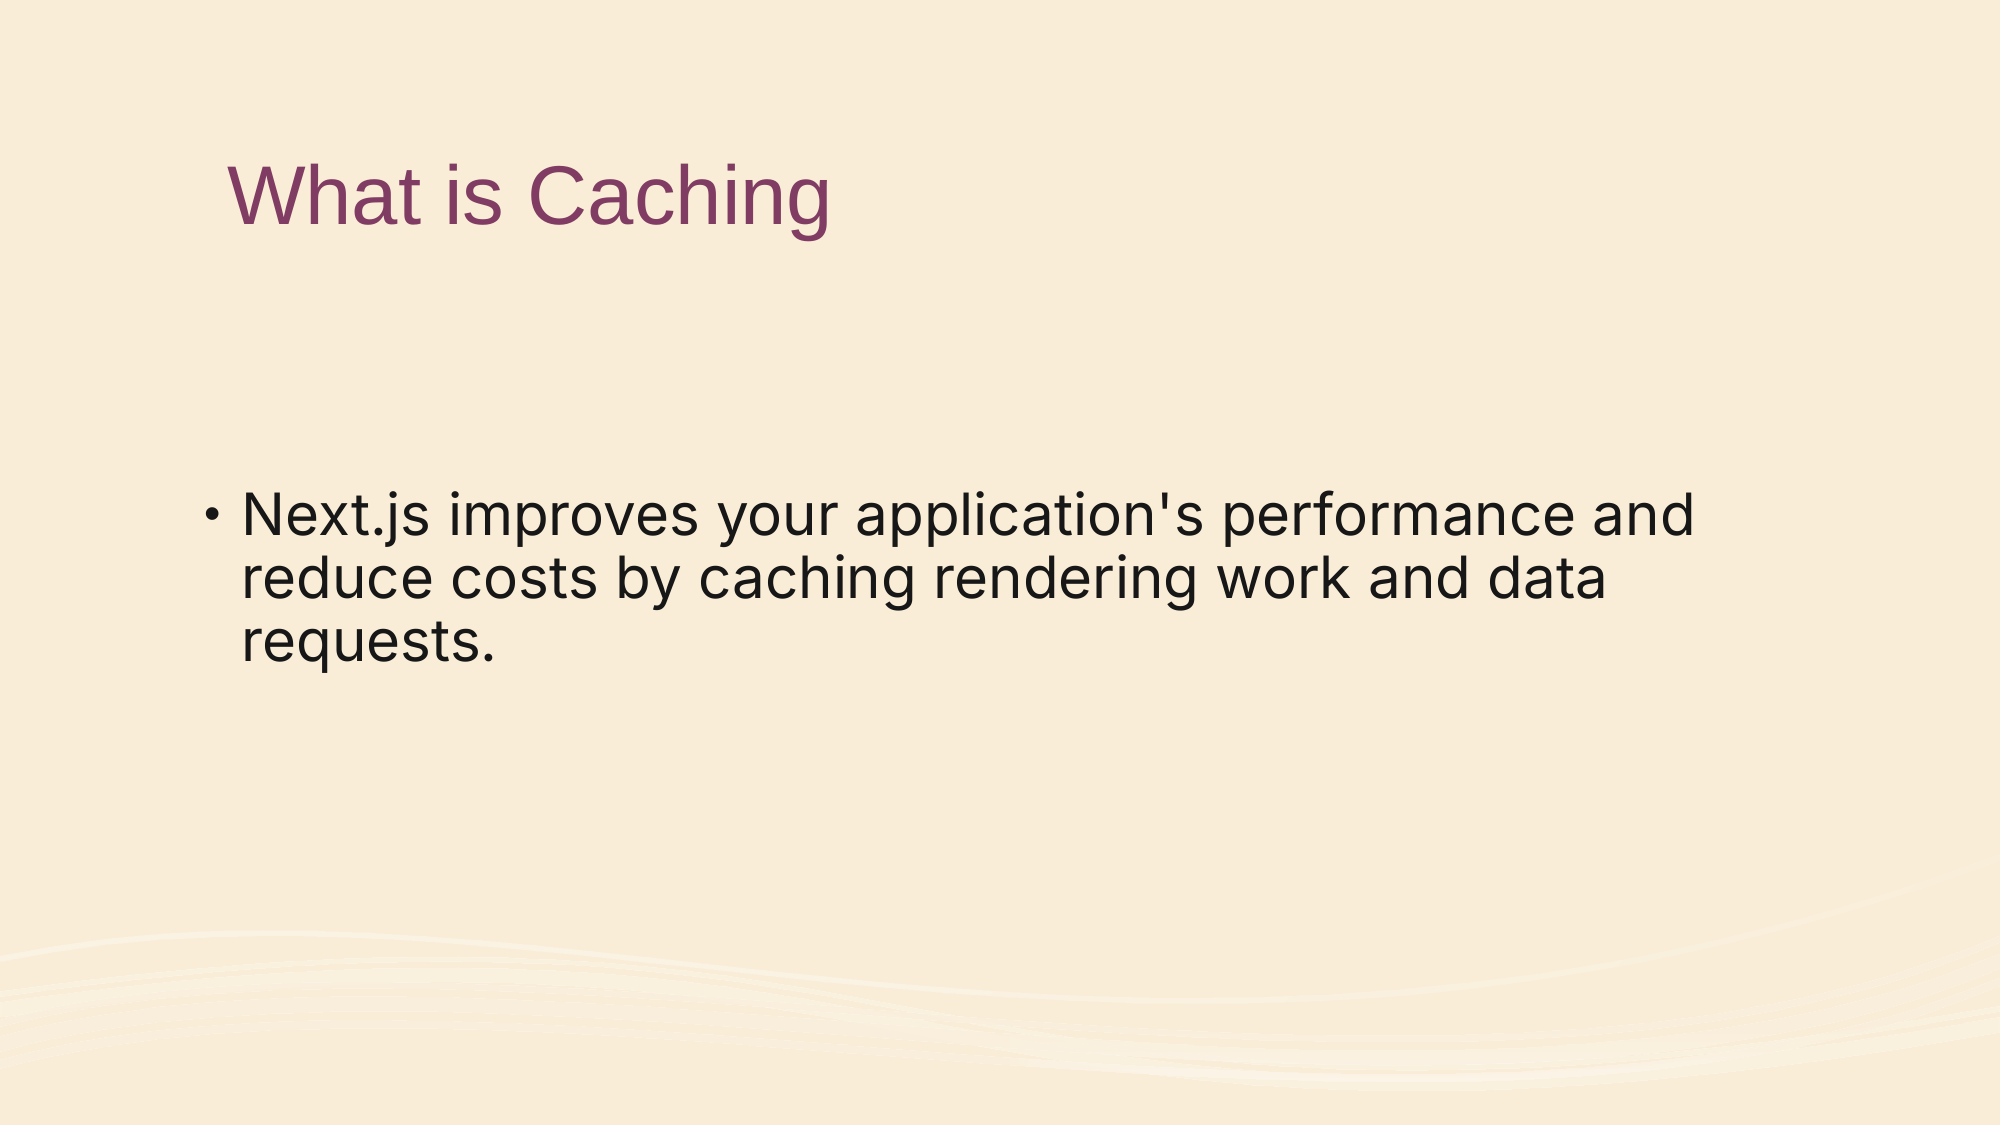

# What is Caching
Next.js improves your application's performance and reduce costs by caching rendering work and data requests.